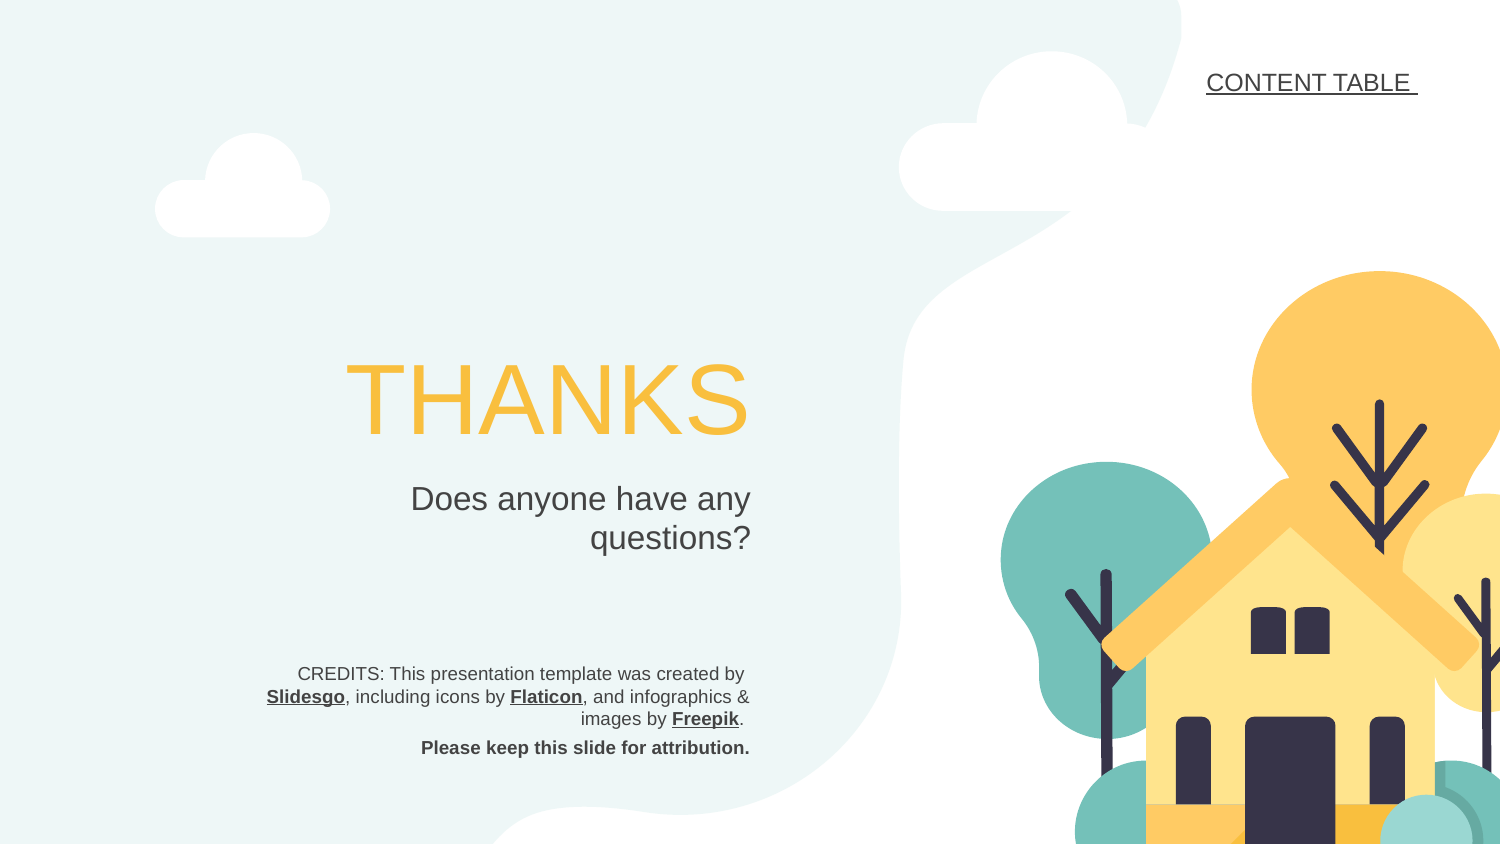

CONTENT TABLE

# THANKS
Does anyone have any questions?